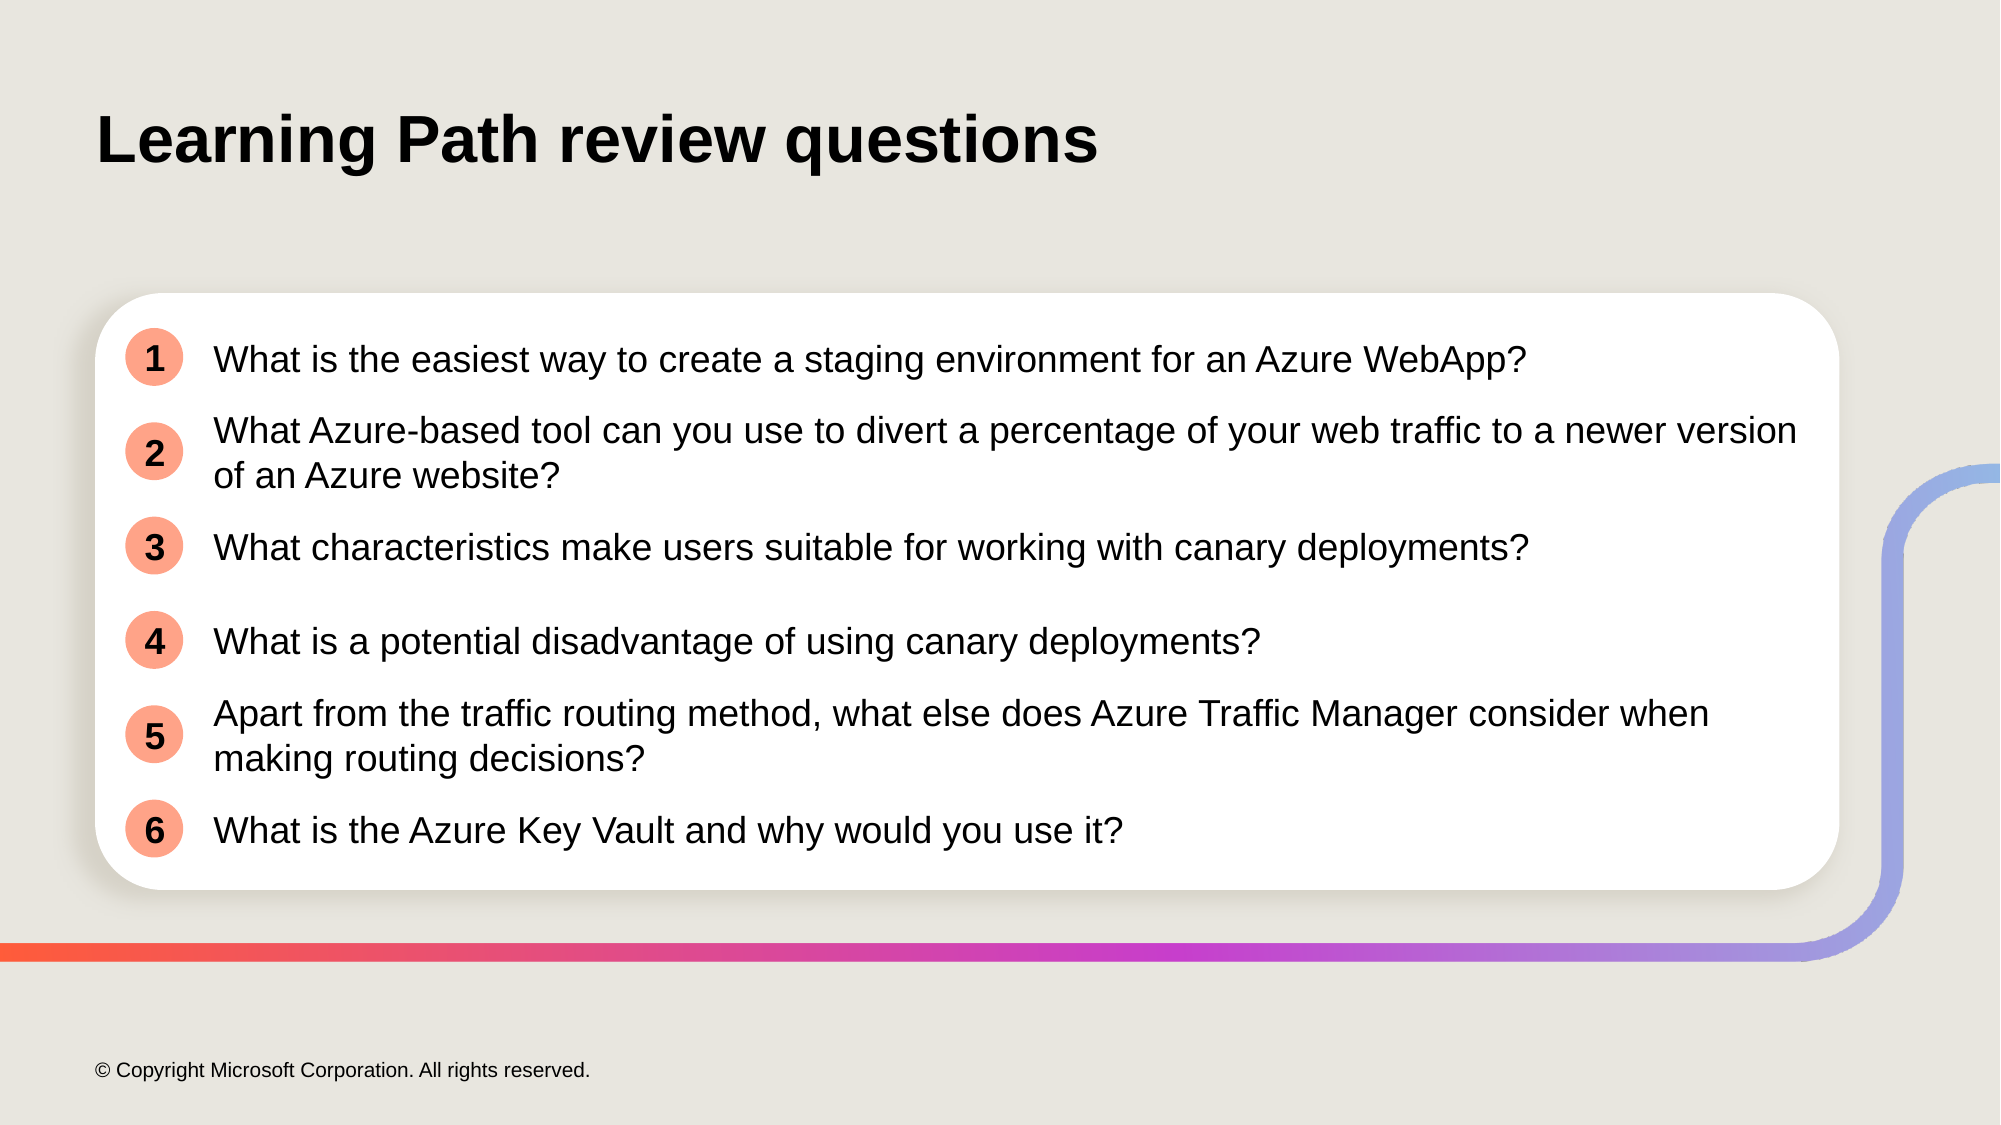

# Learning Path review questions
1
What is the easiest way to create a staging environment for an Azure WebApp?
What Azure-based tool can you use to divert a percentage of your web traffic to a newer version of an Azure website?
2
3
What characteristics make users suitable for working with canary deployments?
4
What is a potential disadvantage of using canary deployments?
Apart from the traffic routing method, what else does Azure Traffic Manager consider when making routing decisions?
5
6
What is the Azure Key Vault and why would you use it?